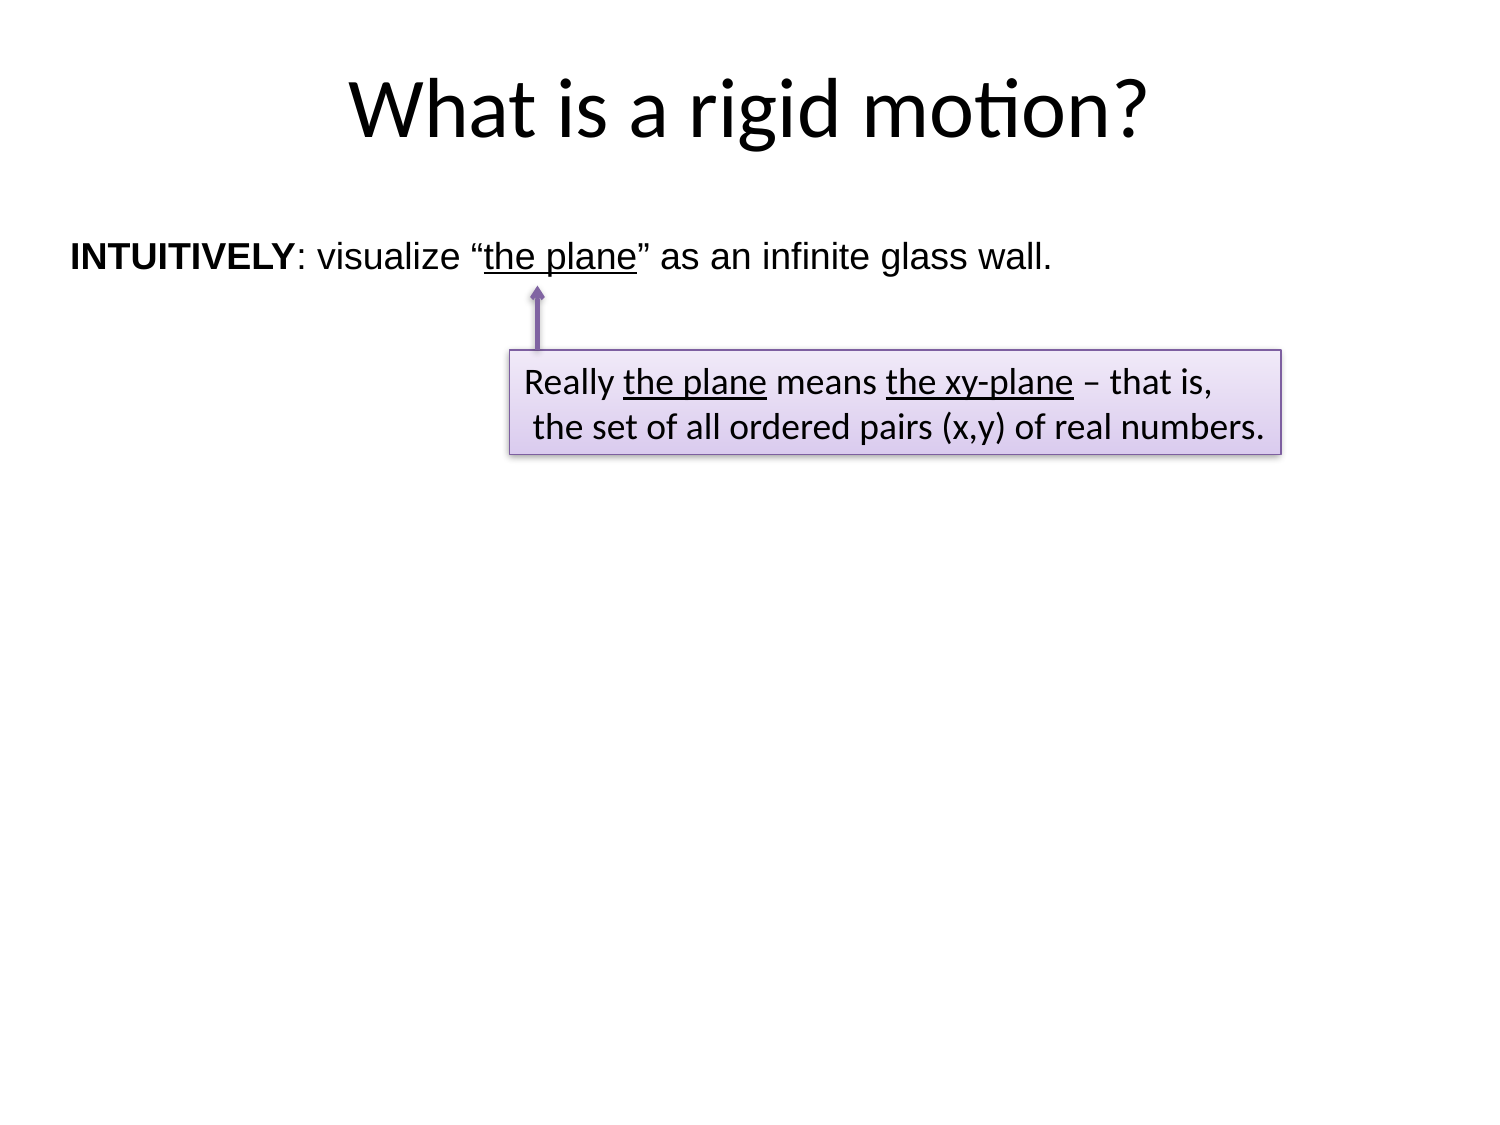

# What is a rigid motion?
INTUITIVELY: visualize “the plane” as an infinite glass wall.
Really the plane means the xy-plane – that is,
 the set of all ordered pairs (x,y) of real numbers.